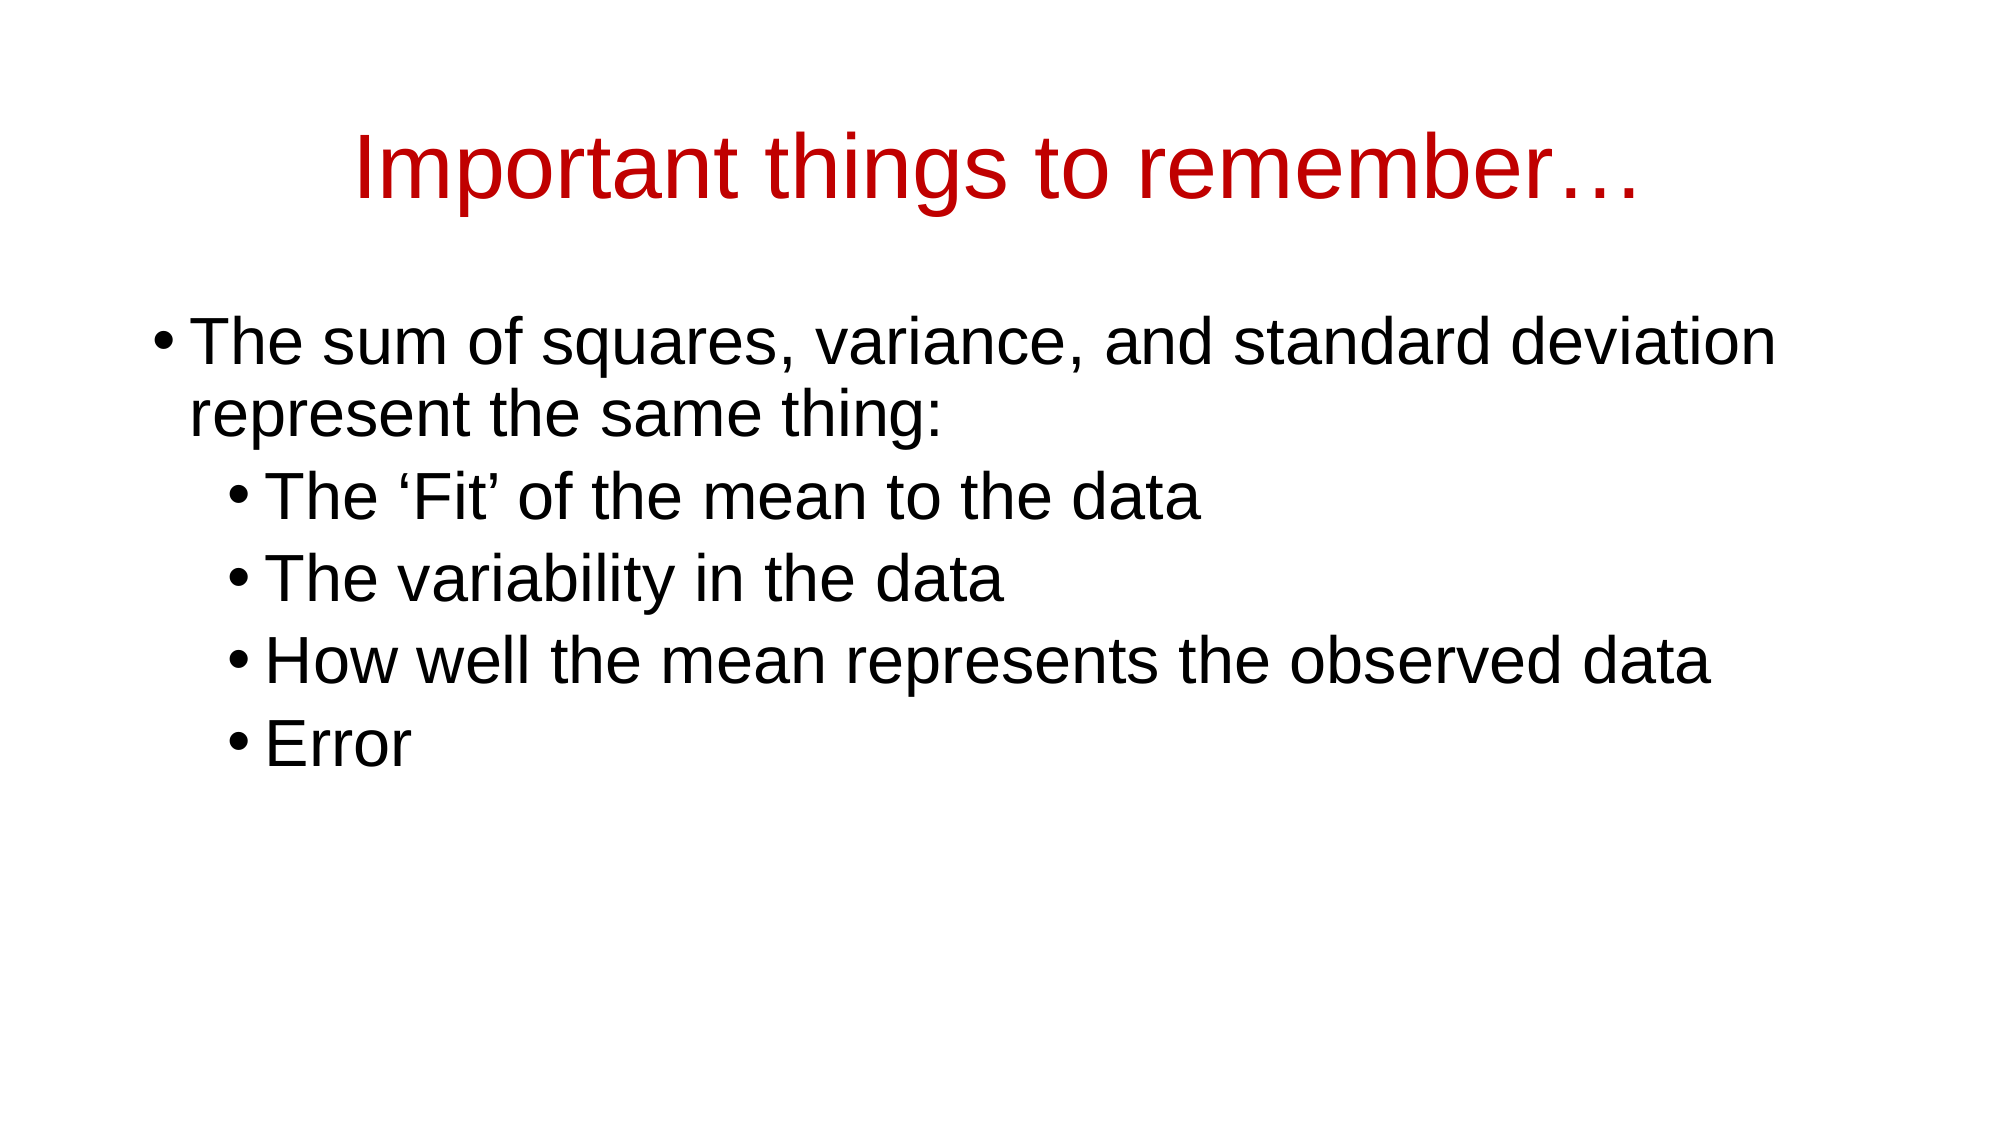

# Important things to remember…
The sum of squares, variance, and standard deviation represent the same thing:
The ‘Fit’ of the mean to the data
The variability in the data
How well the mean represents the observed data
Error